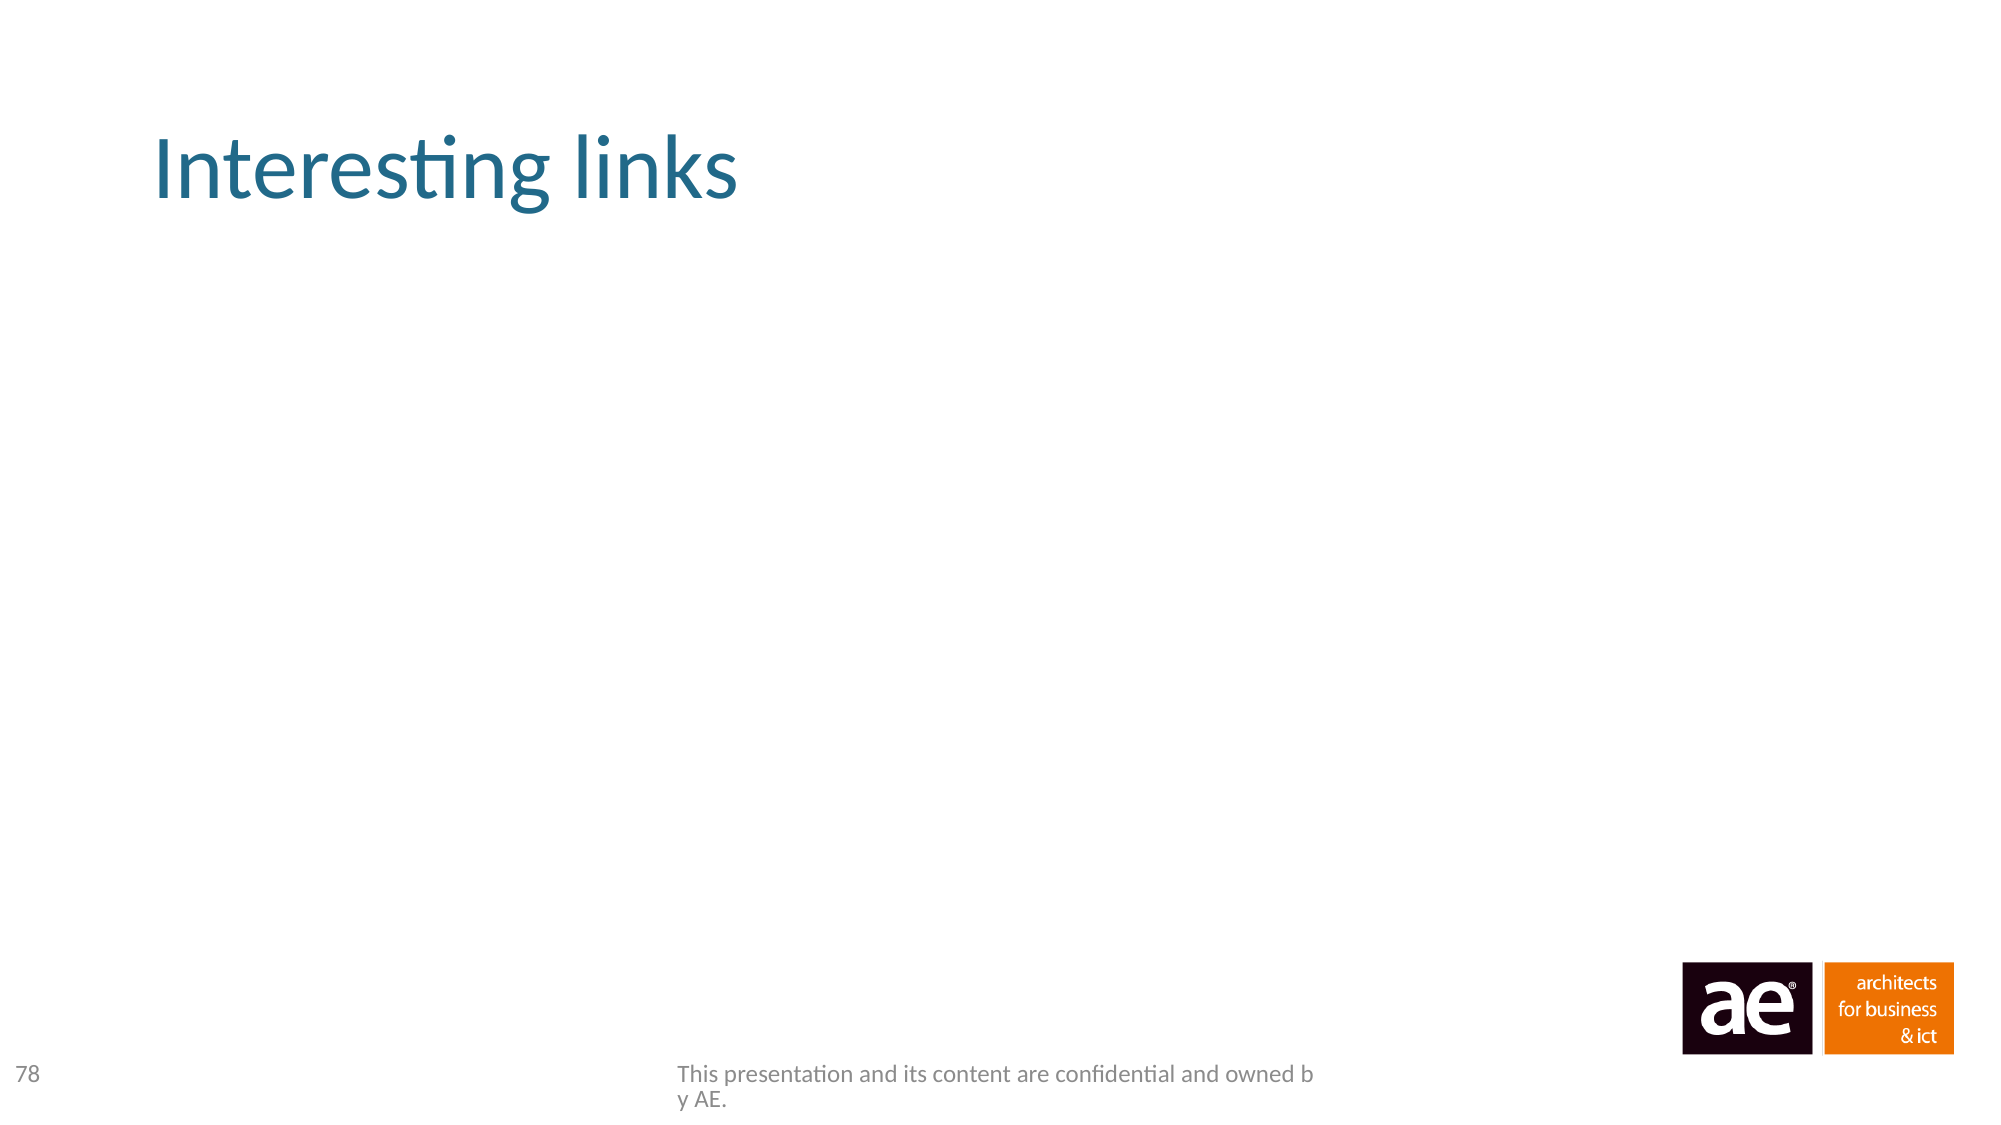

# Interesting links

78
This presentation and its content are confidential and owned by AE.